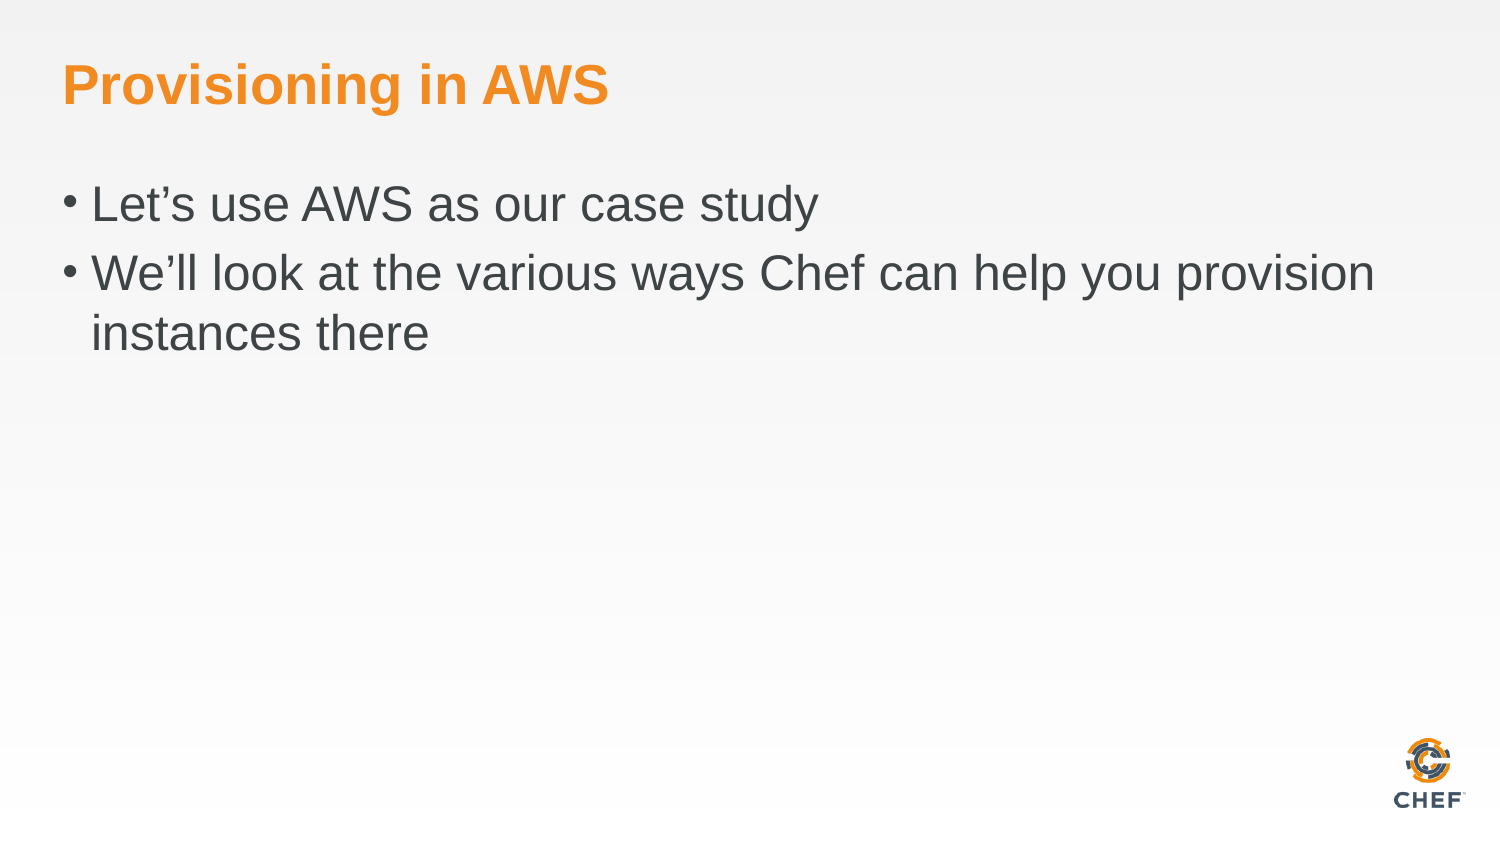

# Provisioning in AWS
Let’s use AWS as our case study
We’ll look at the various ways Chef can help you provision instances there